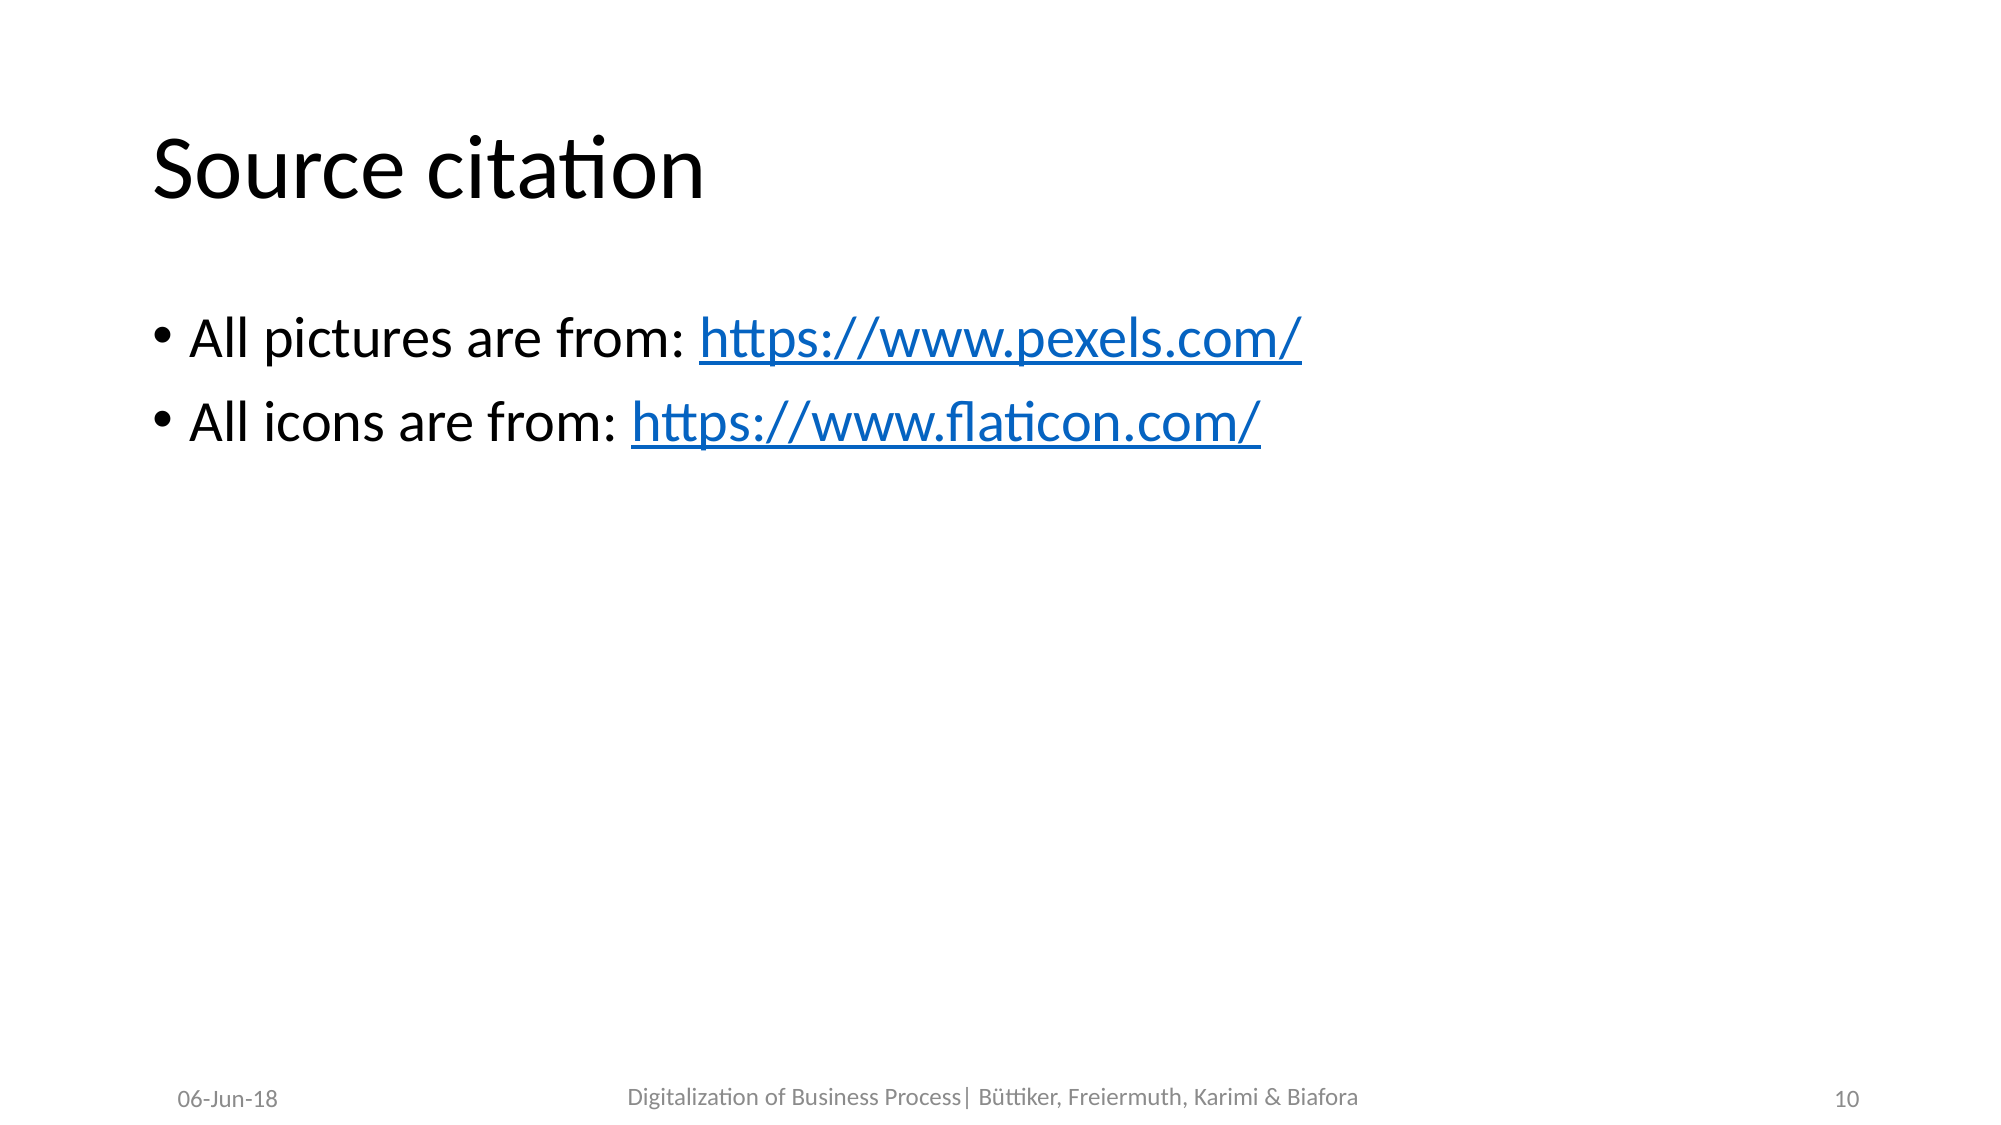

# Source citation
All pictures are from: https://www.pexels.com/
All icons are from: https://www.flaticon.com/
10
06-Jun-18
Digitalization of Business Process| Büttiker, Freiermuth, Karimi & Biafora
06-Jun-18
06-Jun-18
10